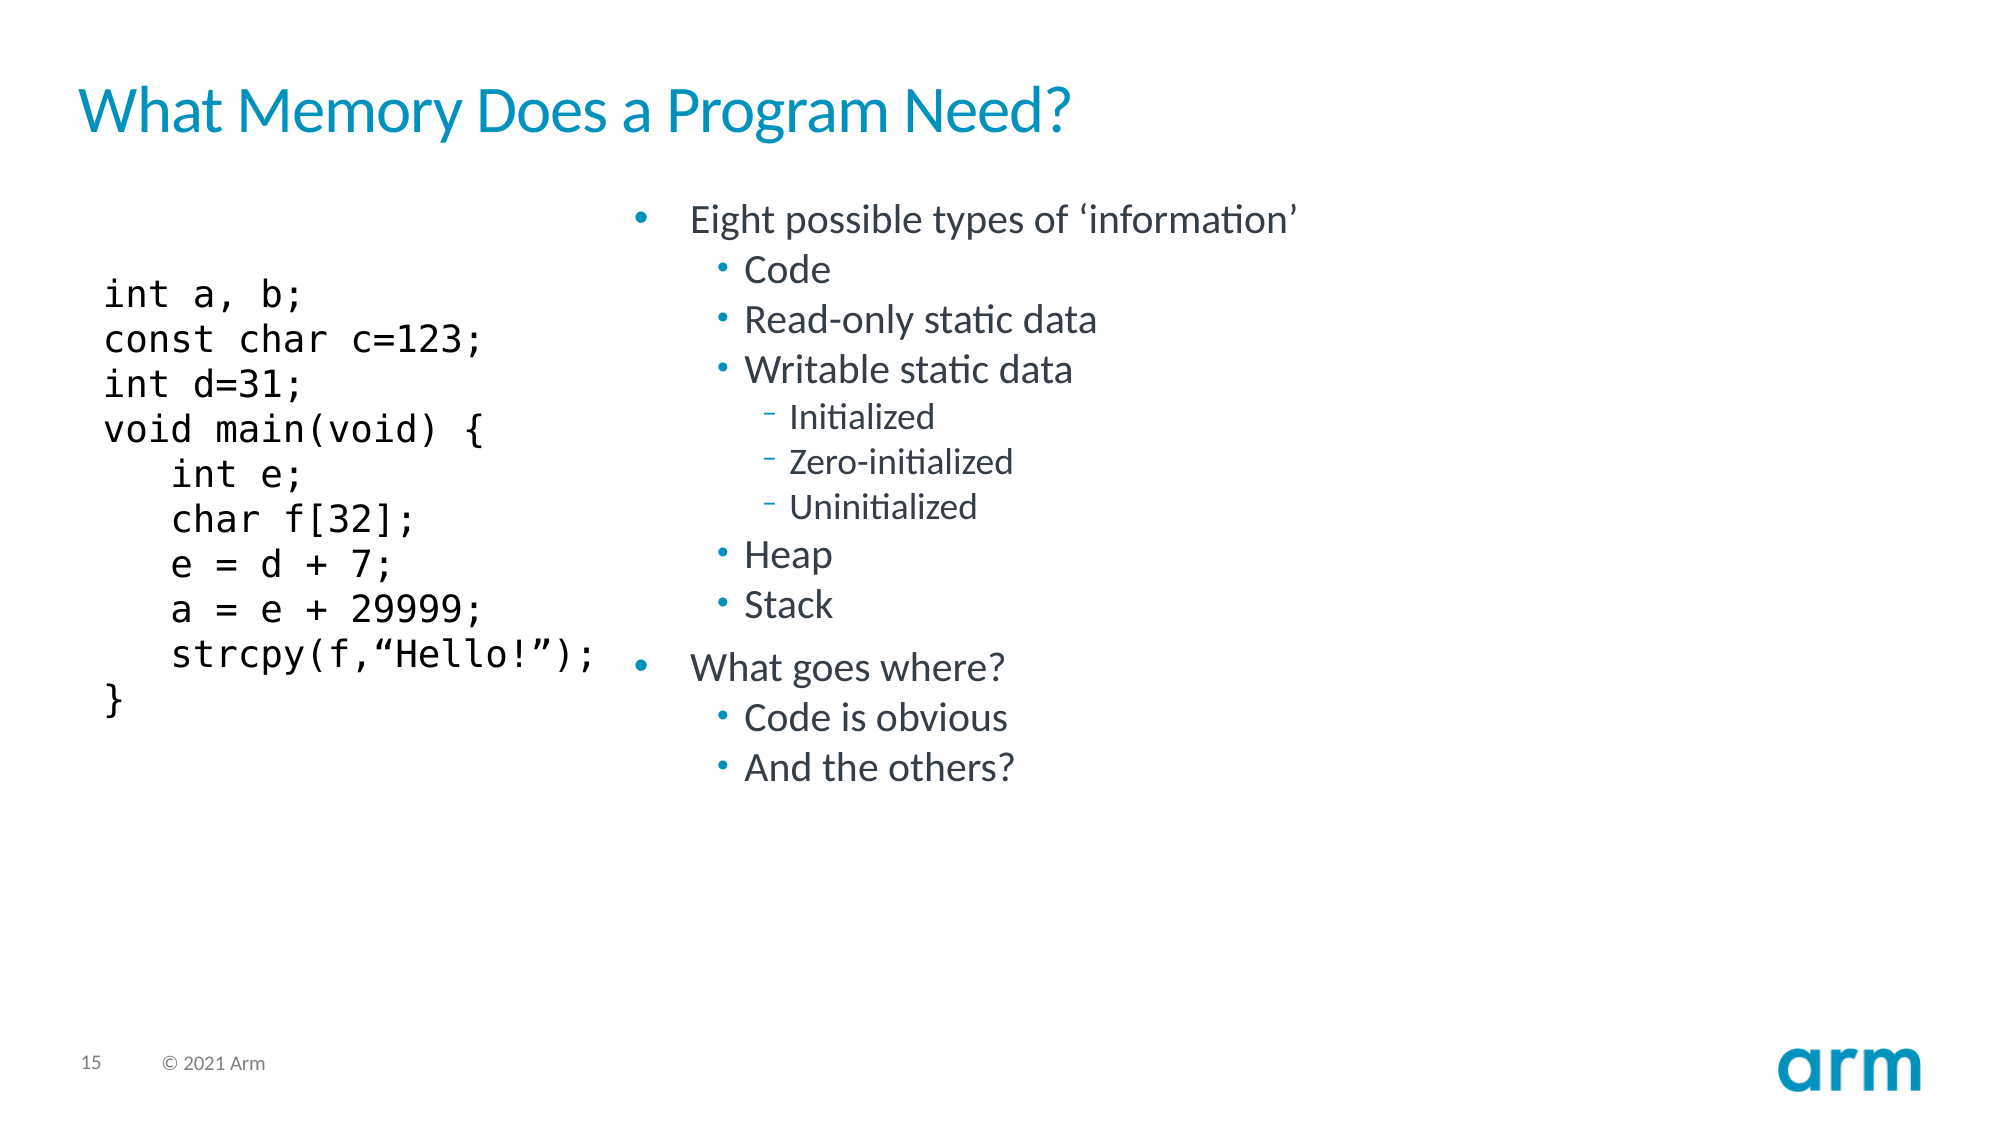

# What Memory Does a Program Need?
Eight possible types of ‘information’
Code
Read-only static data
Writable static data
Initialized
Zero-initialized
Uninitialized
Heap
Stack
What goes where?
Code is obvious
And the others?
int a, b;
const char c=123;
int d=31;
void main(void) {
   int e;
   char f[32];
   e = d + 7;
   a = e + 29999;
   strcpy(f,“Hello!”);
}